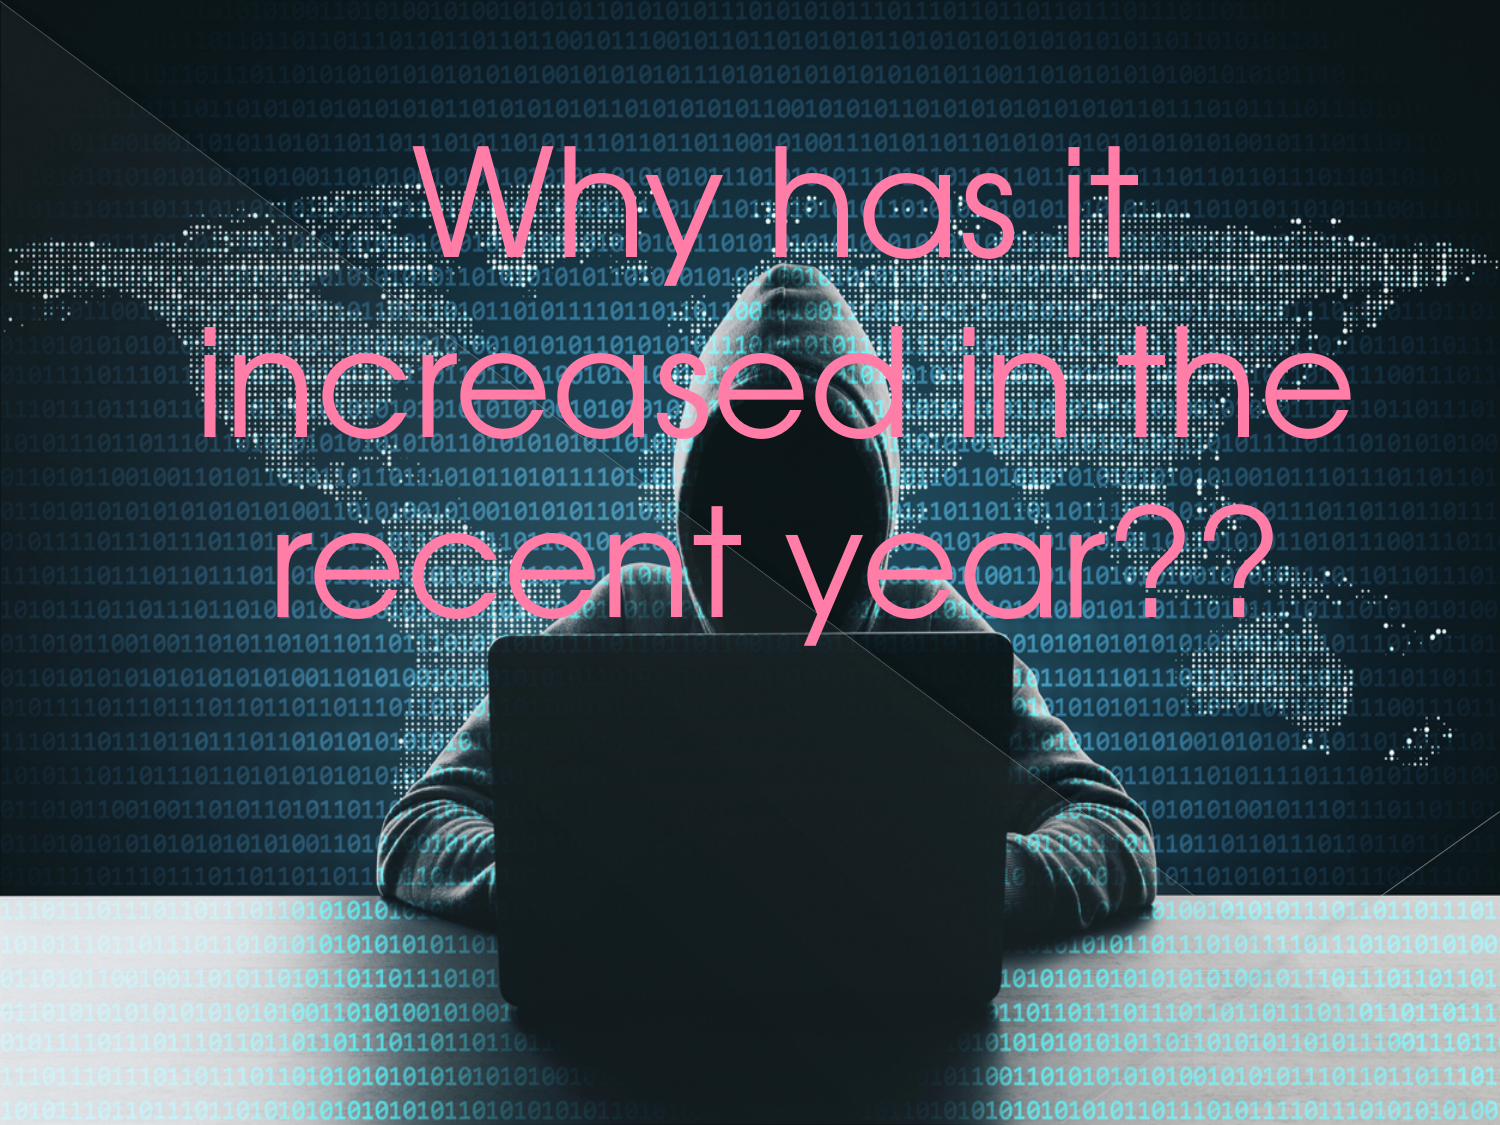

Why has it increased in the recent year??